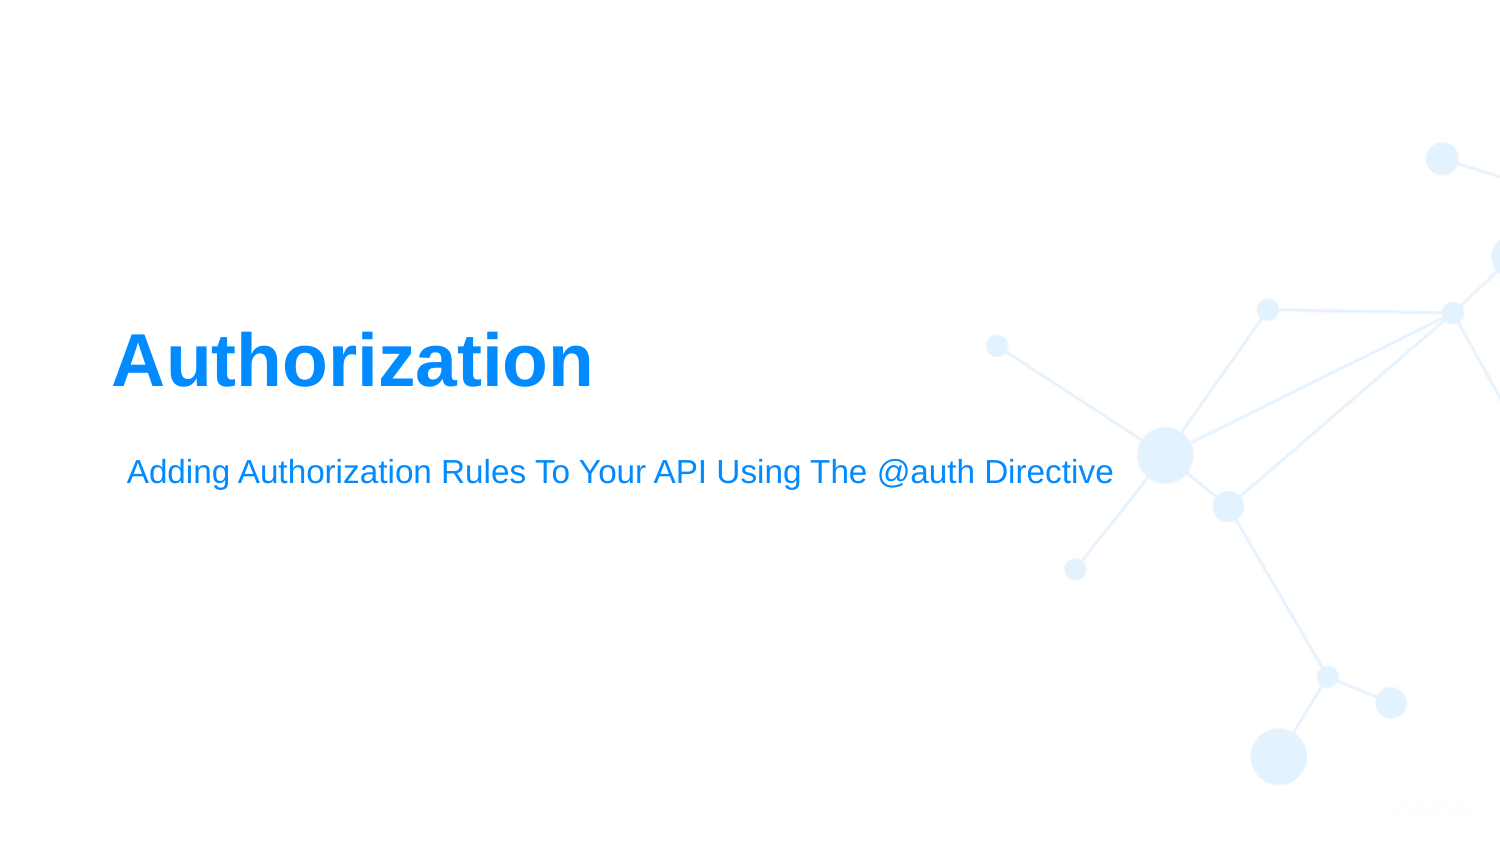

# Authorization
Adding Authorization Rules To Your API Using The @auth Directive
67